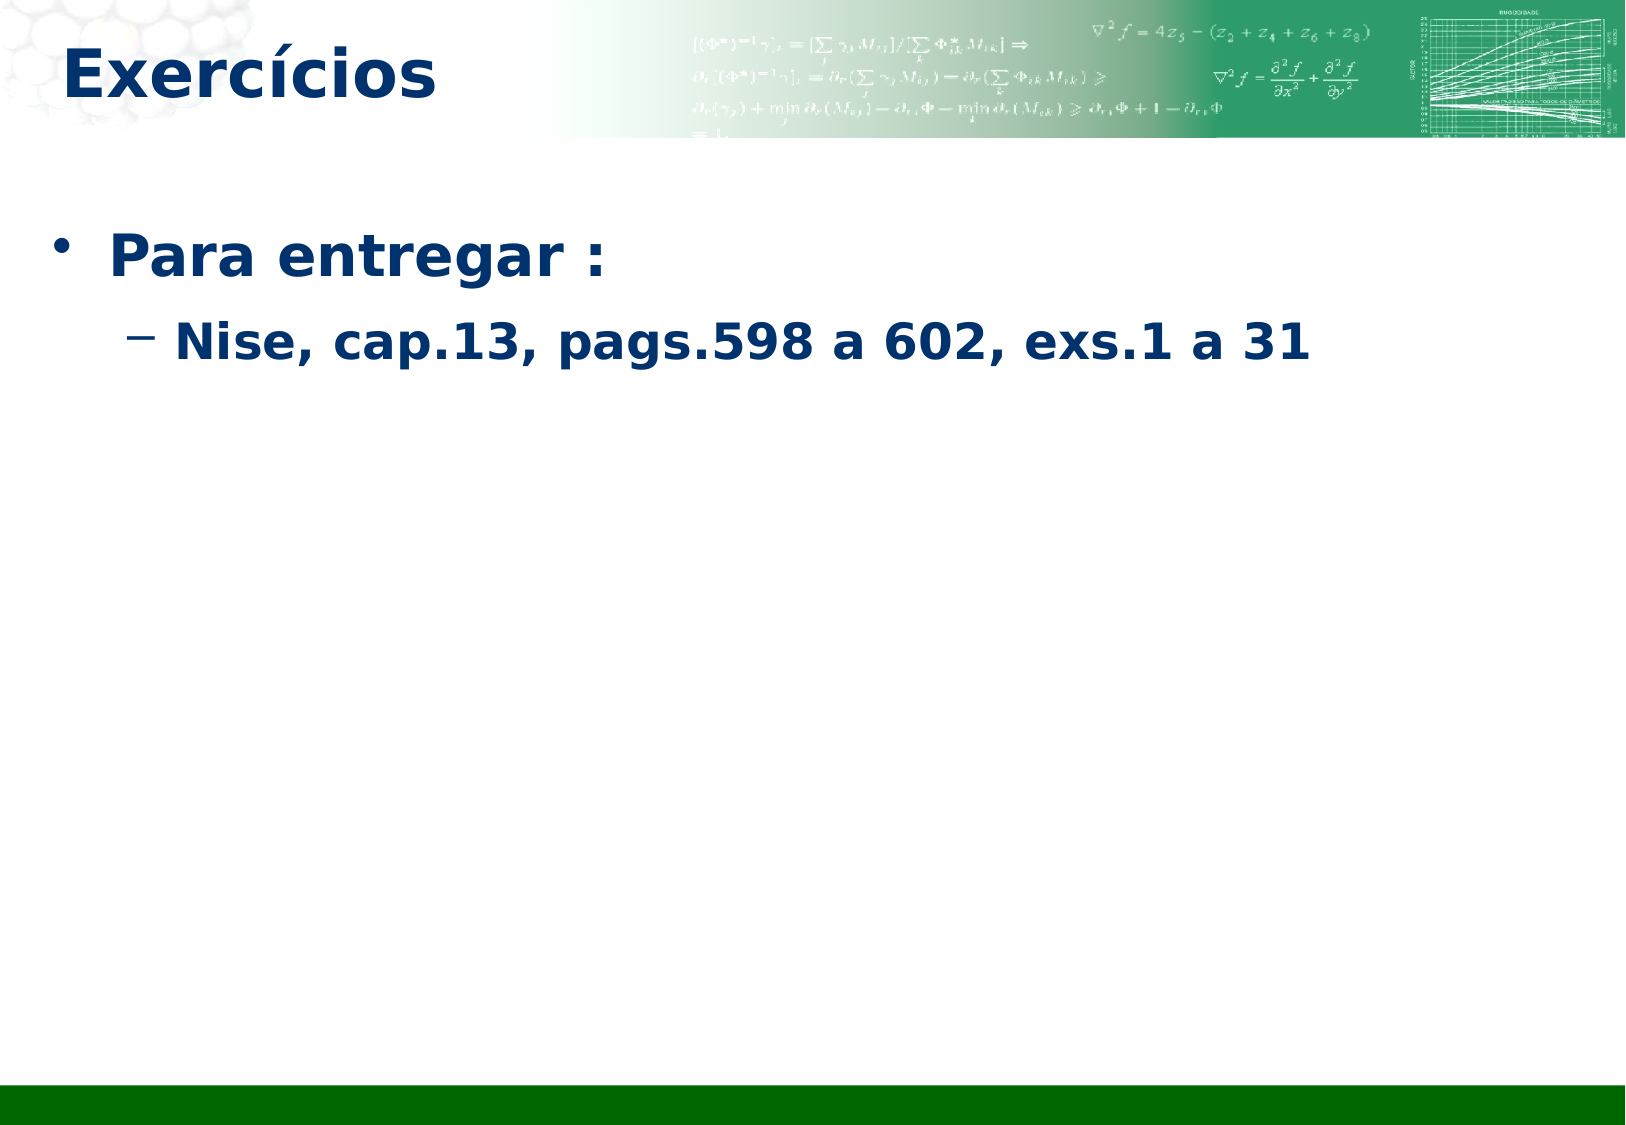

# Exercícios
Para entregar :
Nise, cap.13, pags.598 a 602, exs.1 a 31